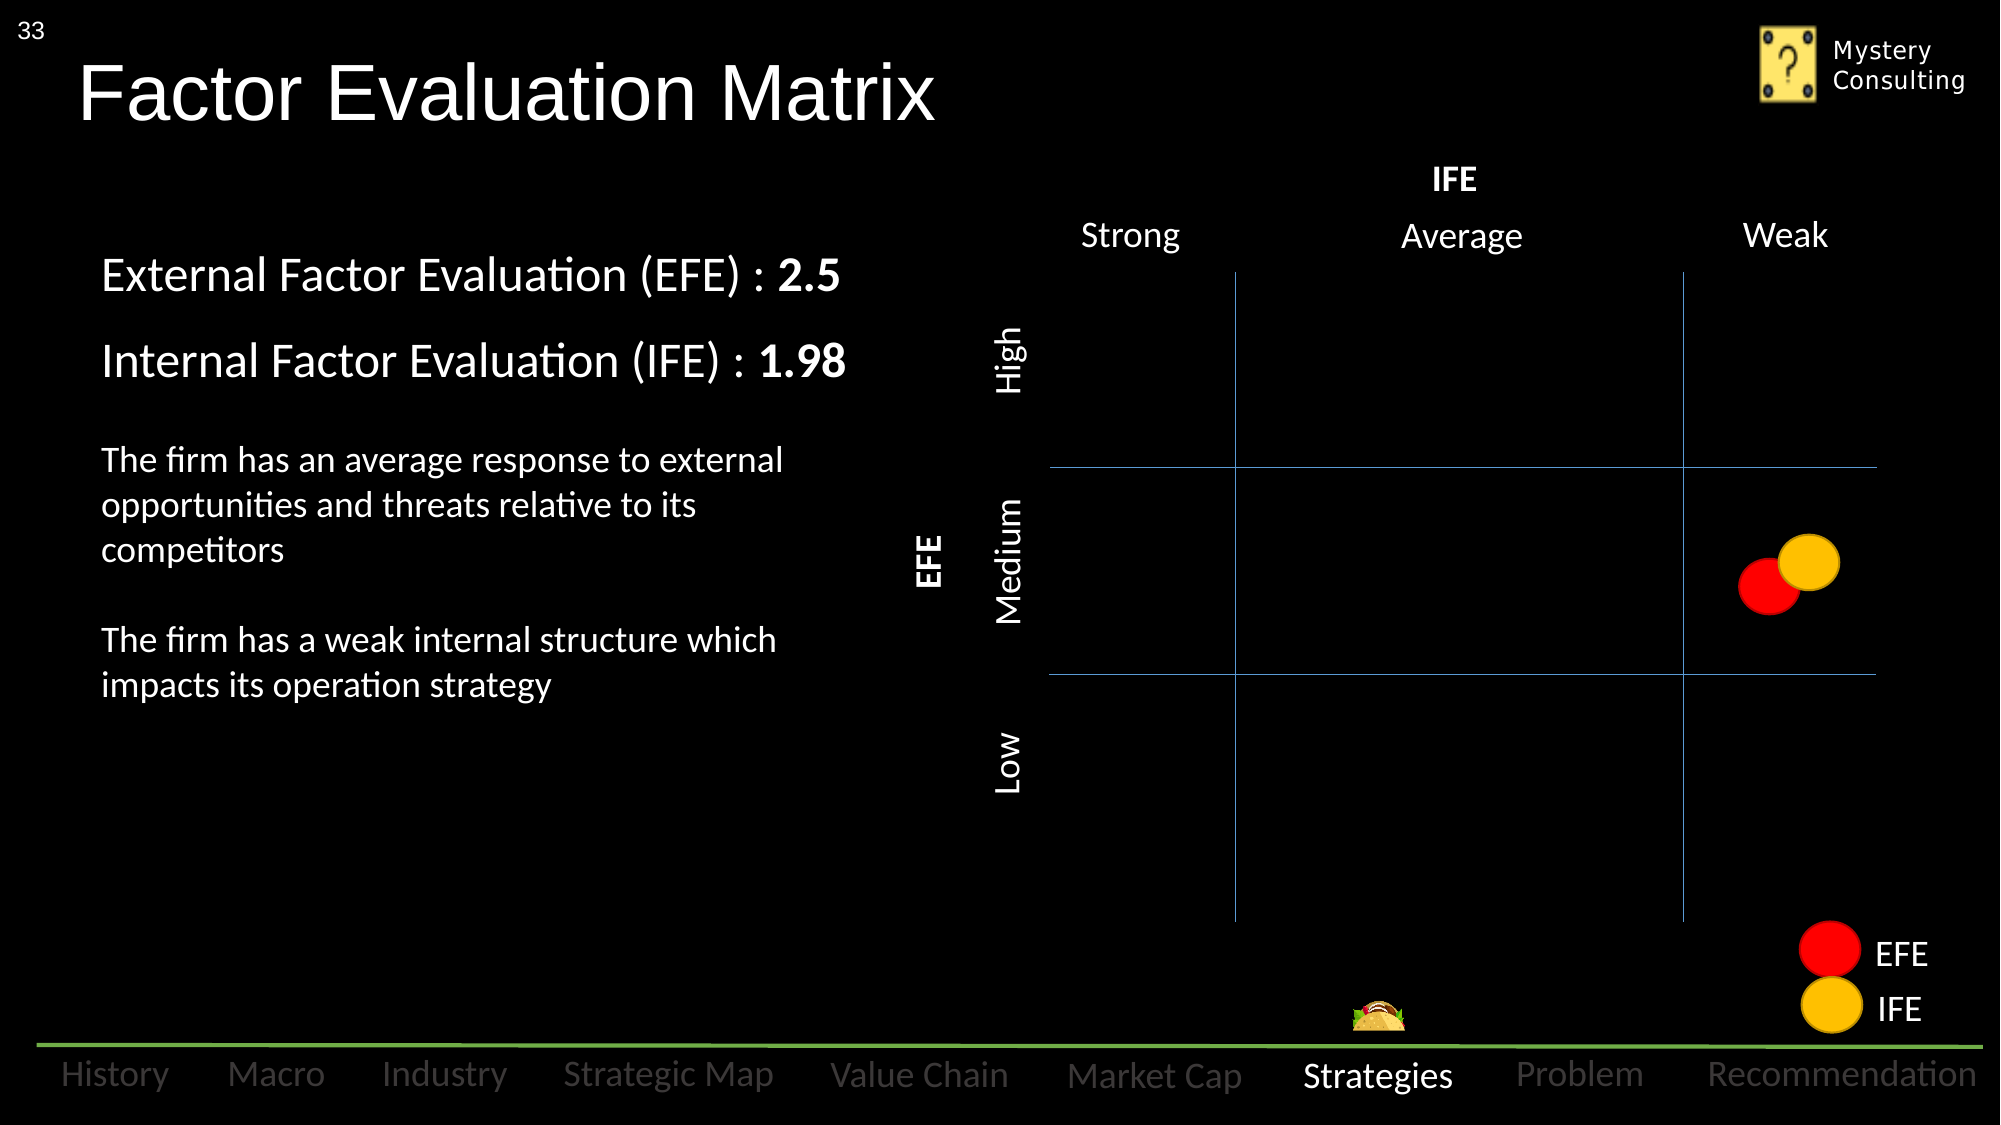

33
# Factor Evaluation Matrix
IFE
Strong
Weak
Average
External Factor Evaluation (EFE) : 2.5
Internal Factor Evaluation (IFE) : 1.98
High
The firm has an average response to external opportunities and threats relative to its competitors

The firm has a weak internal structure which impacts its operation strategy
EFE
Medium

Low

EFE

IFE